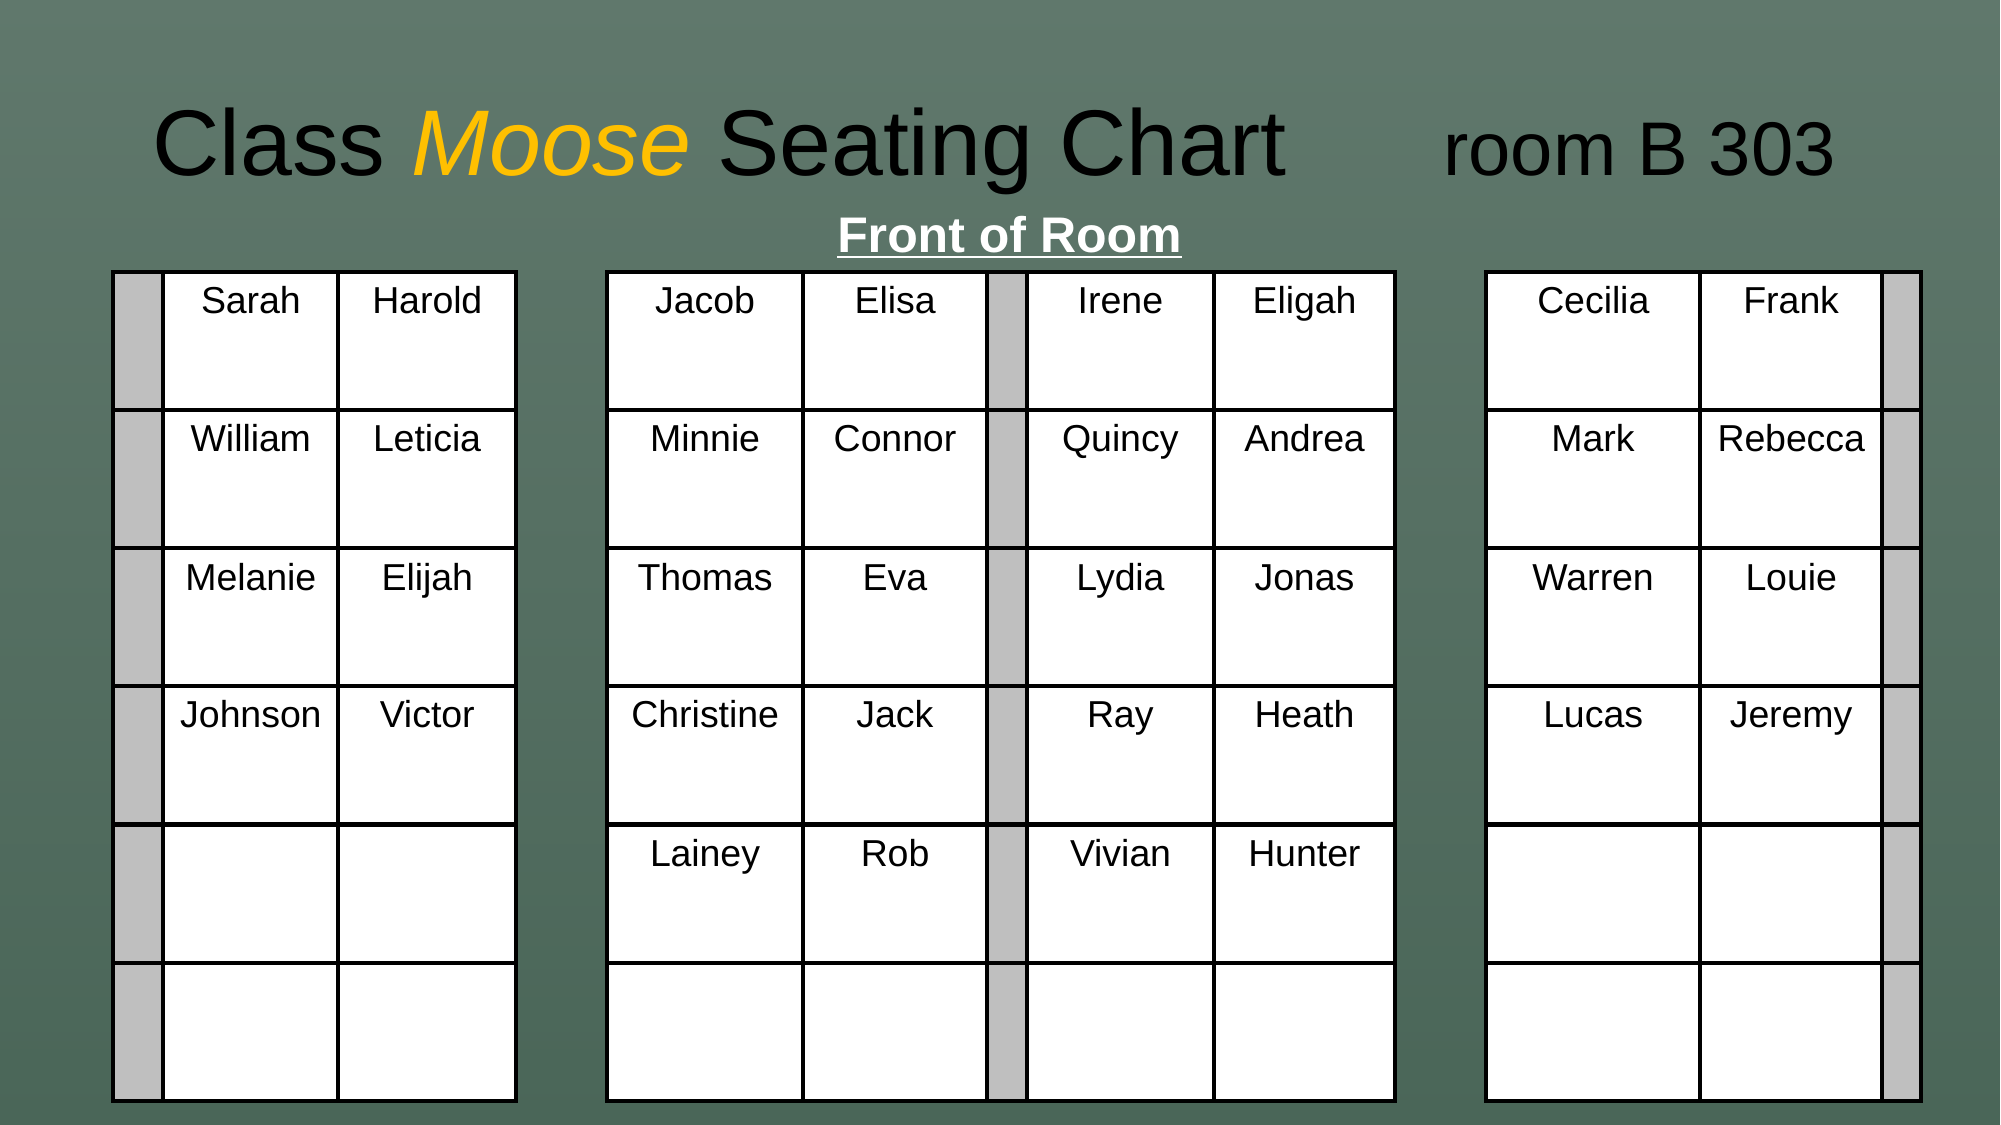

Front of the Room

# Class Moose Seating Chart      room B 303
Front of Room
|  | Sarah | Harold |
| --- | --- | --- |
|  | William | Leticia |
|  | Melanie | Elijah |
|  | Johnson | Victor |
|  |  |  |
|  |  |  |
| Jacob | Elisa |  | Irene | Eligah |
| --- | --- | --- | --- | --- |
| Minnie | Connor |  | Quincy | Andrea |
| Thomas | Eva |  | Lydia | Jonas |
| Christine | Jack |  | Ray | Heath |
| Lainey | Rob |  | Vivian | Hunter |
|  |  |  |  |  |
| Cecilia | Frank |  |
| --- | --- | --- |
| Mark | Rebecca |  |
| Warren | Louie |  |
| Lucas | Jeremy |  |
|  |  |  |
|  |  |  |